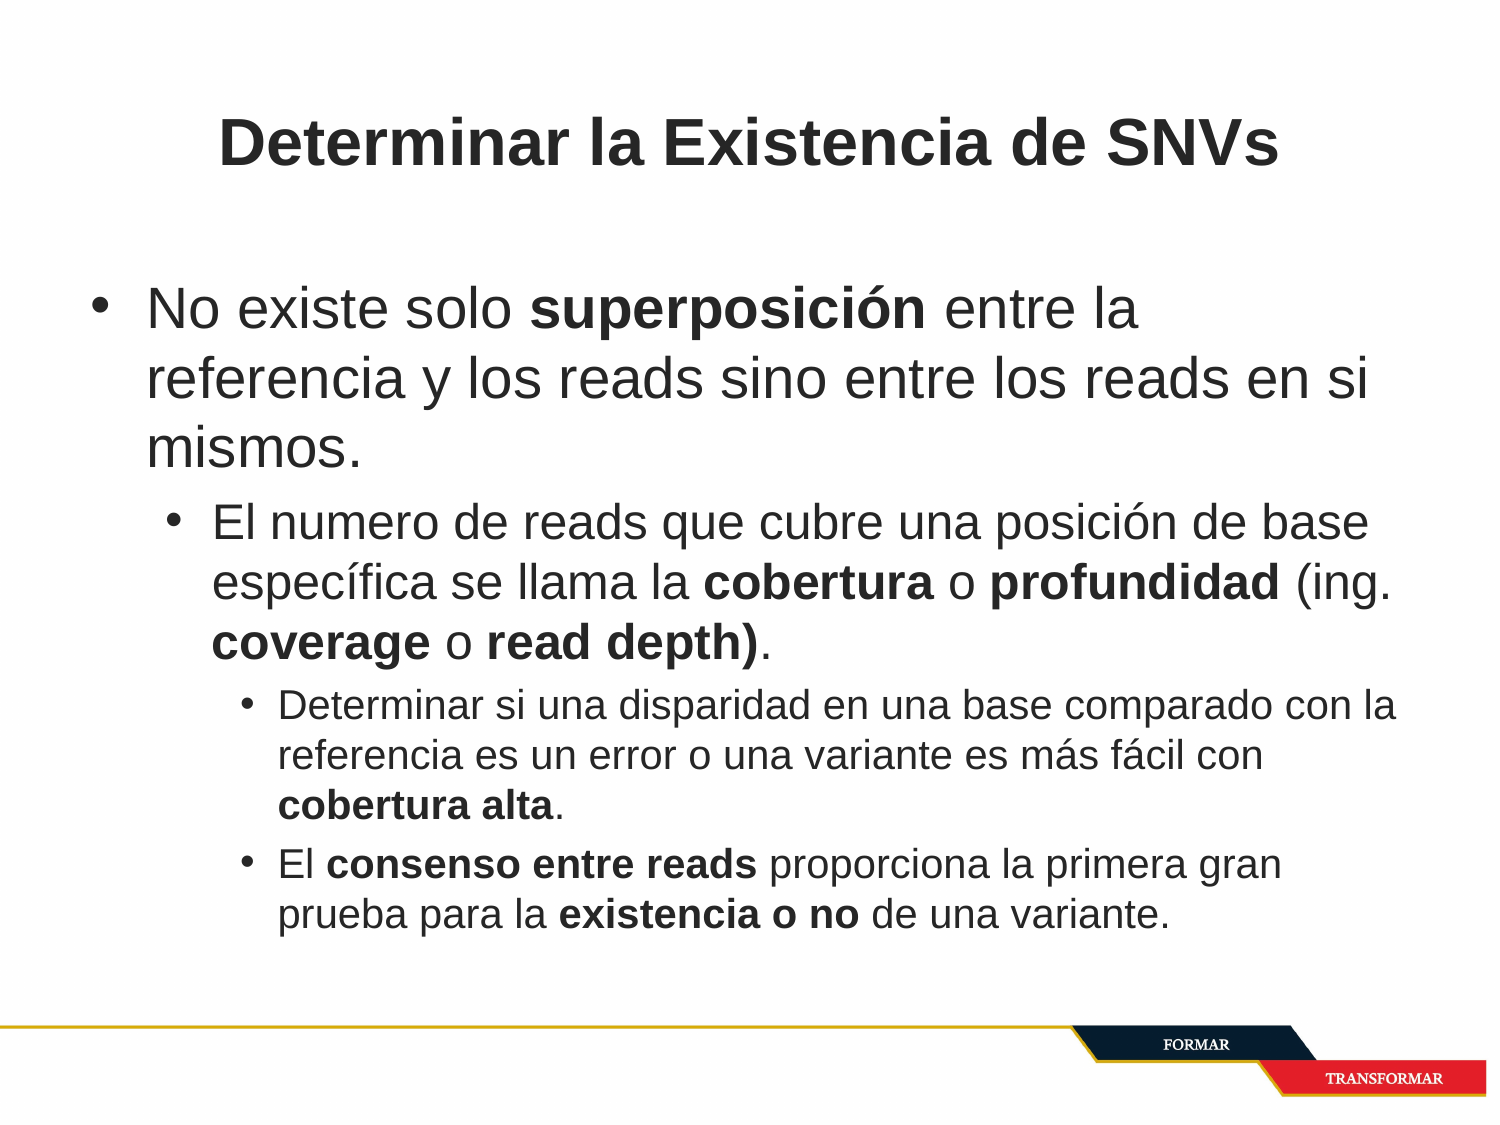

# Determinar la Existencia de SNVs
No existe solo superposición entre la referencia y los reads sino entre los reads en si mismos.
El numero de reads que cubre una posición de base específica se llama la cobertura o profundidad (ing. coverage o read depth).
Determinar si una disparidad en una base comparado con la referencia es un error o una variante es más fácil con cobertura alta.
El consenso entre reads proporciona la primera gran prueba para la existencia o no de una variante.